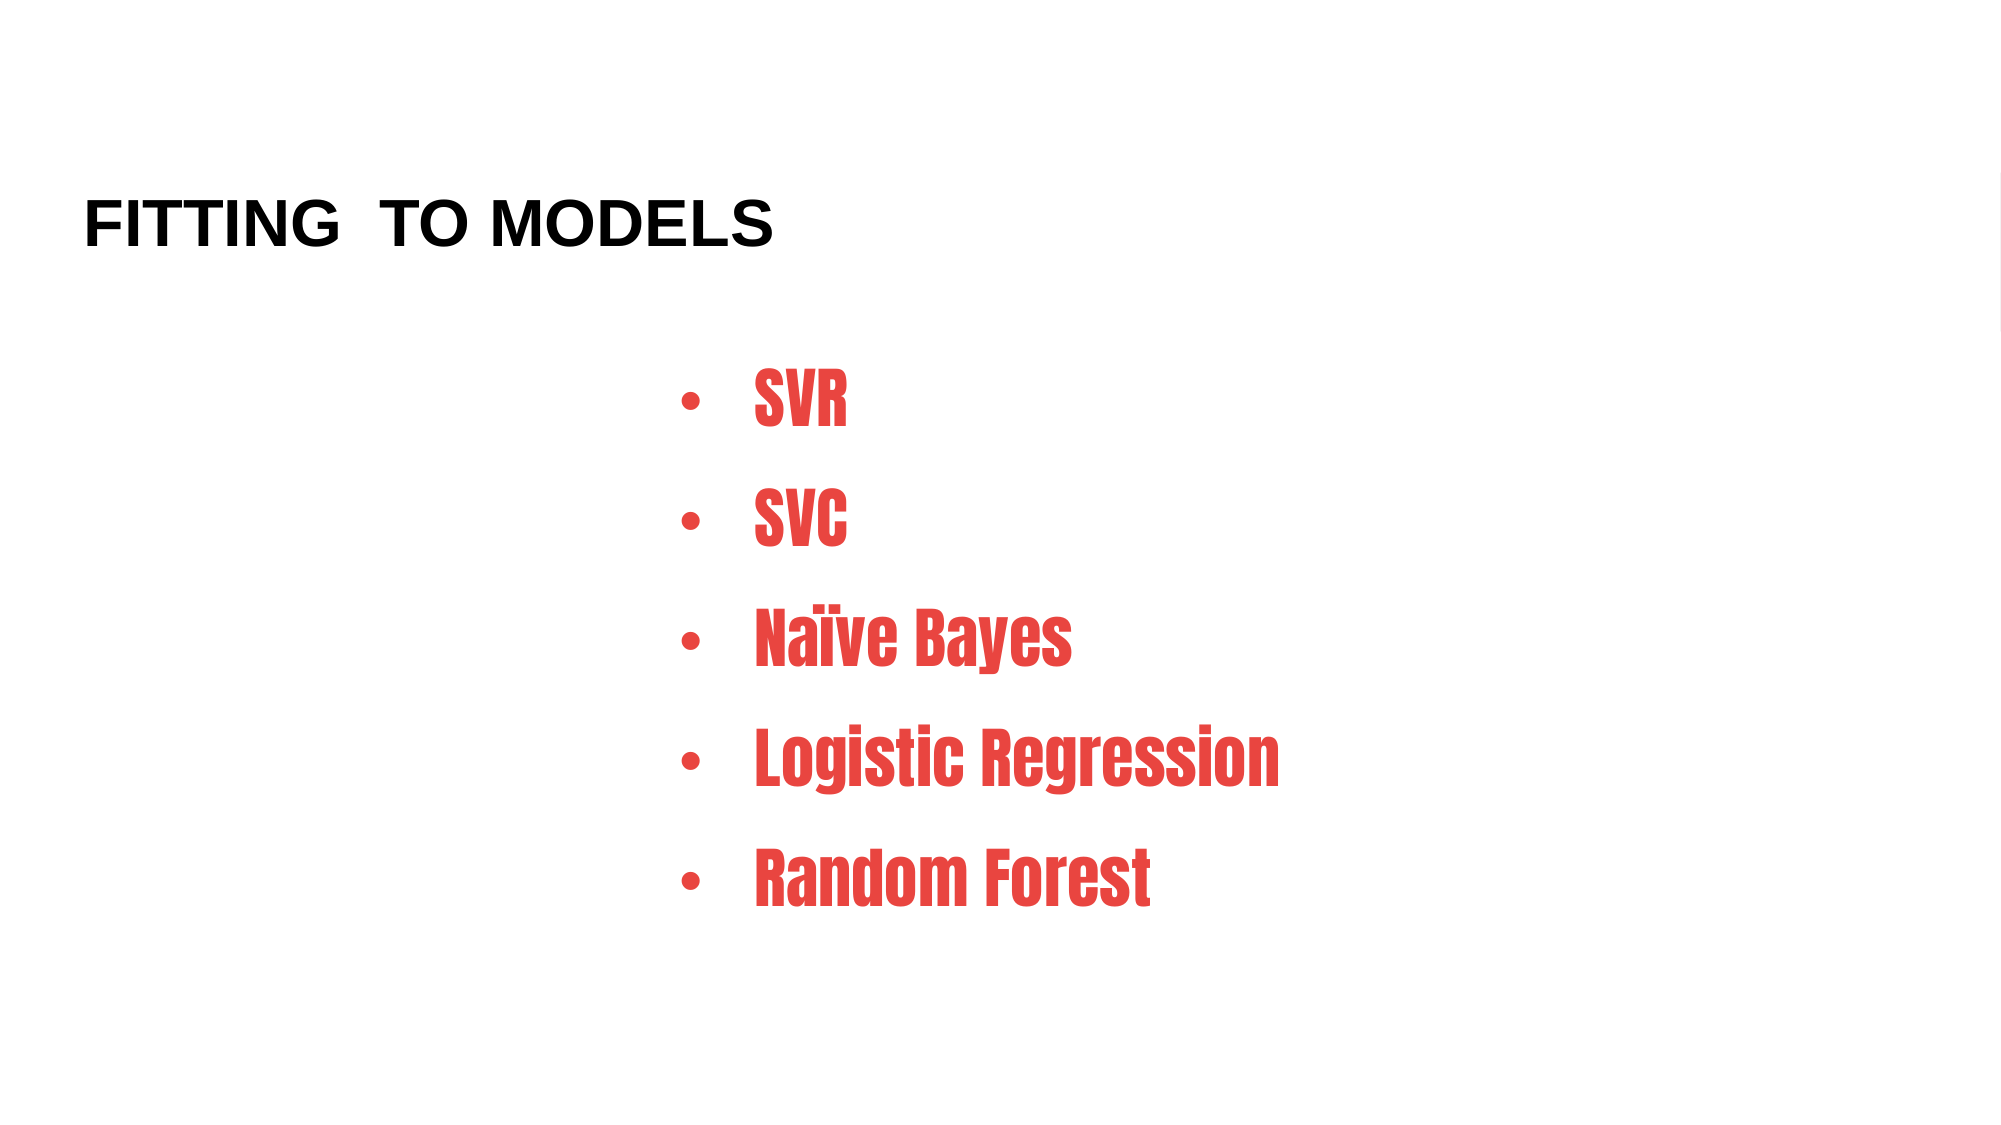

# Fitting  To Models
SVR
SVC
Naïve Bayes
Logistic Regression
Random Forest
9